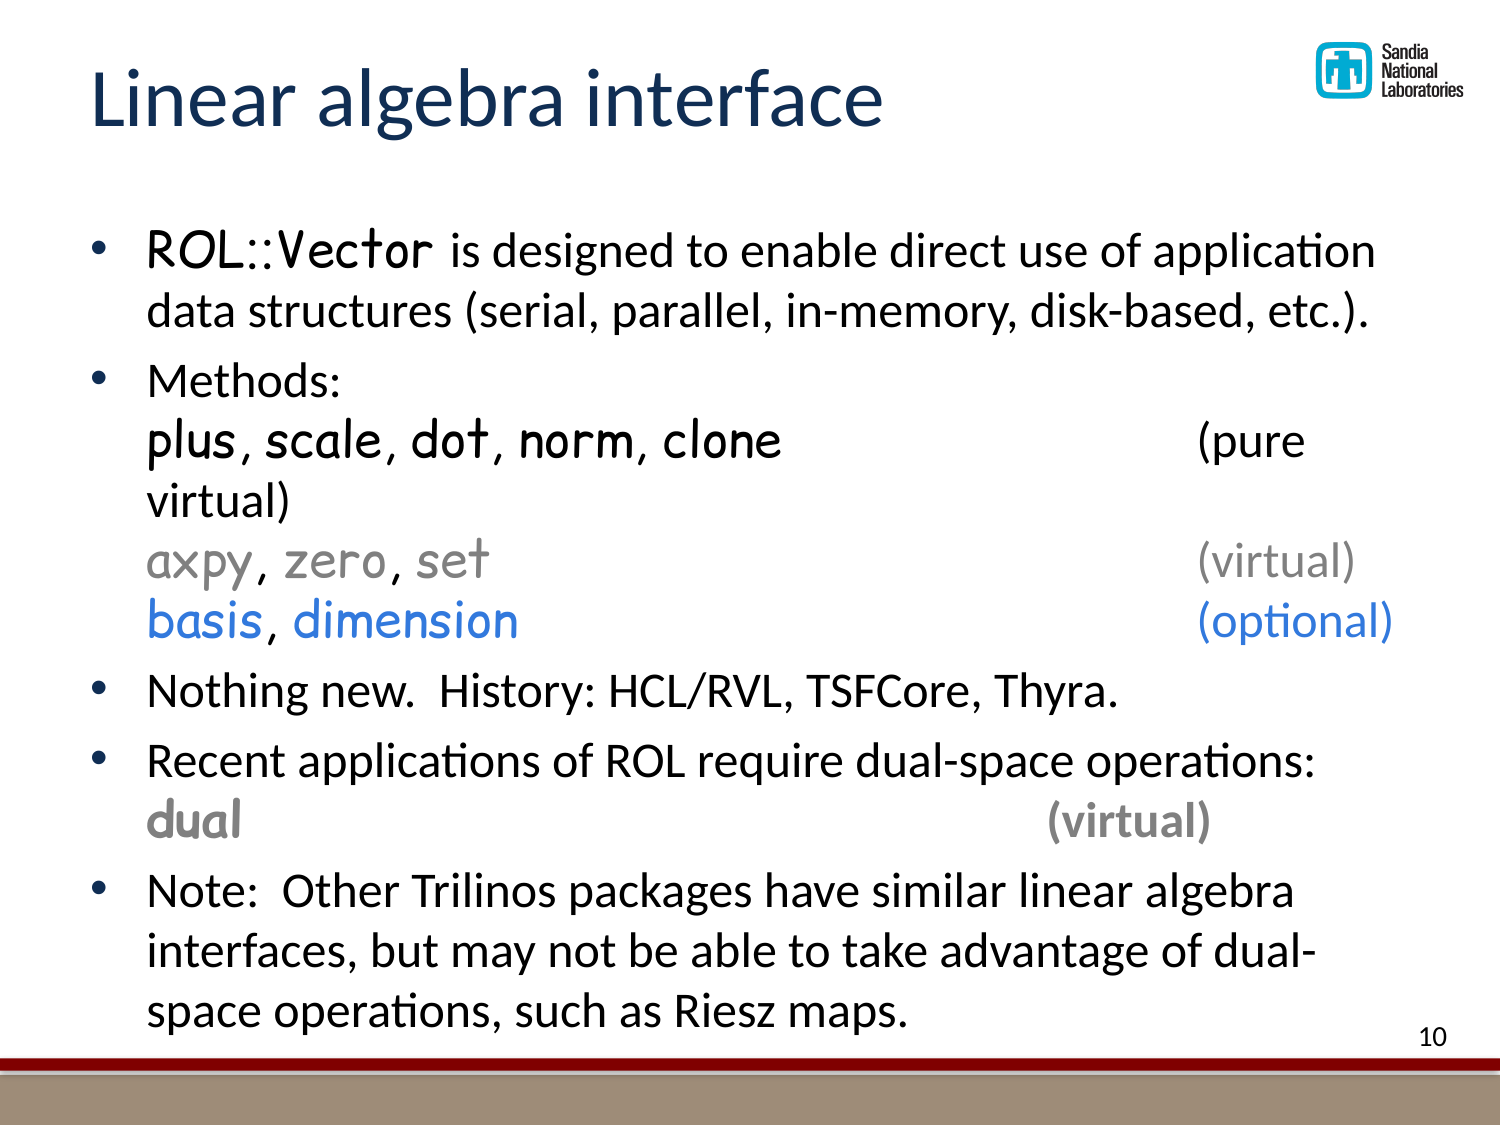

# Linear algebra interface
ROL::Vector is designed to enable direct use of application data structures (serial, parallel, in-memory, disk-based, etc.).
Methods:
plus, scale, dot, norm, clone			(pure virtual)
axpy, zero, set					(virtual)
basis, dimension					(optional)
Nothing new.  History: HCL/RVL, TSFCore, Thyra.
Recent applications of ROL require dual-space operations:
dual						(virtual)
Note:  Other Trilinos packages have similar linear algebra interfaces, but may not be able to take advantage of dual-space operations, such as Riesz maps.
10